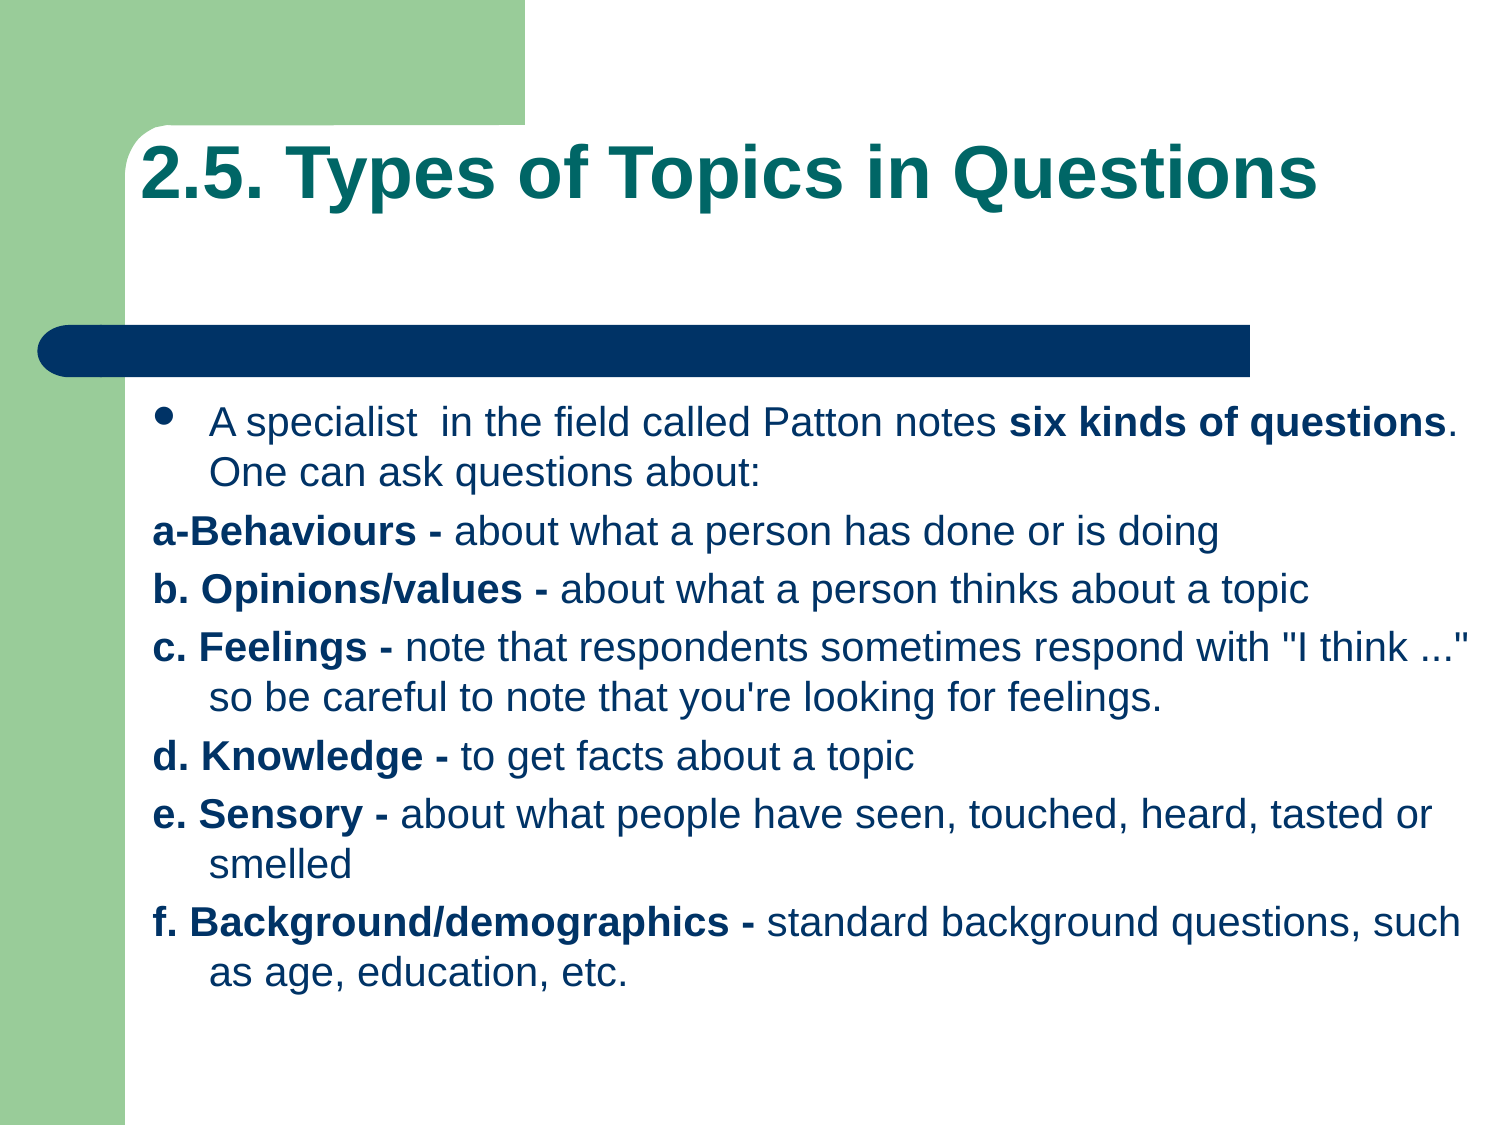

# 2.5. Types of Topics in Questions
A specialist  in the field called Patton notes six kinds of questions. One can ask questions about:
a-Behaviours - about what a person has done or is doing
b. Opinions/values - about what a person thinks about a topic
c. Feelings - note that respondents sometimes respond with "I think ..." so be careful to note that you're looking for feelings.
d. Knowledge - to get facts about a topic
e. Sensory - about what people have seen, touched, heard, tasted or smelled
f. Background/demographics - standard background questions, such as age, education, etc.